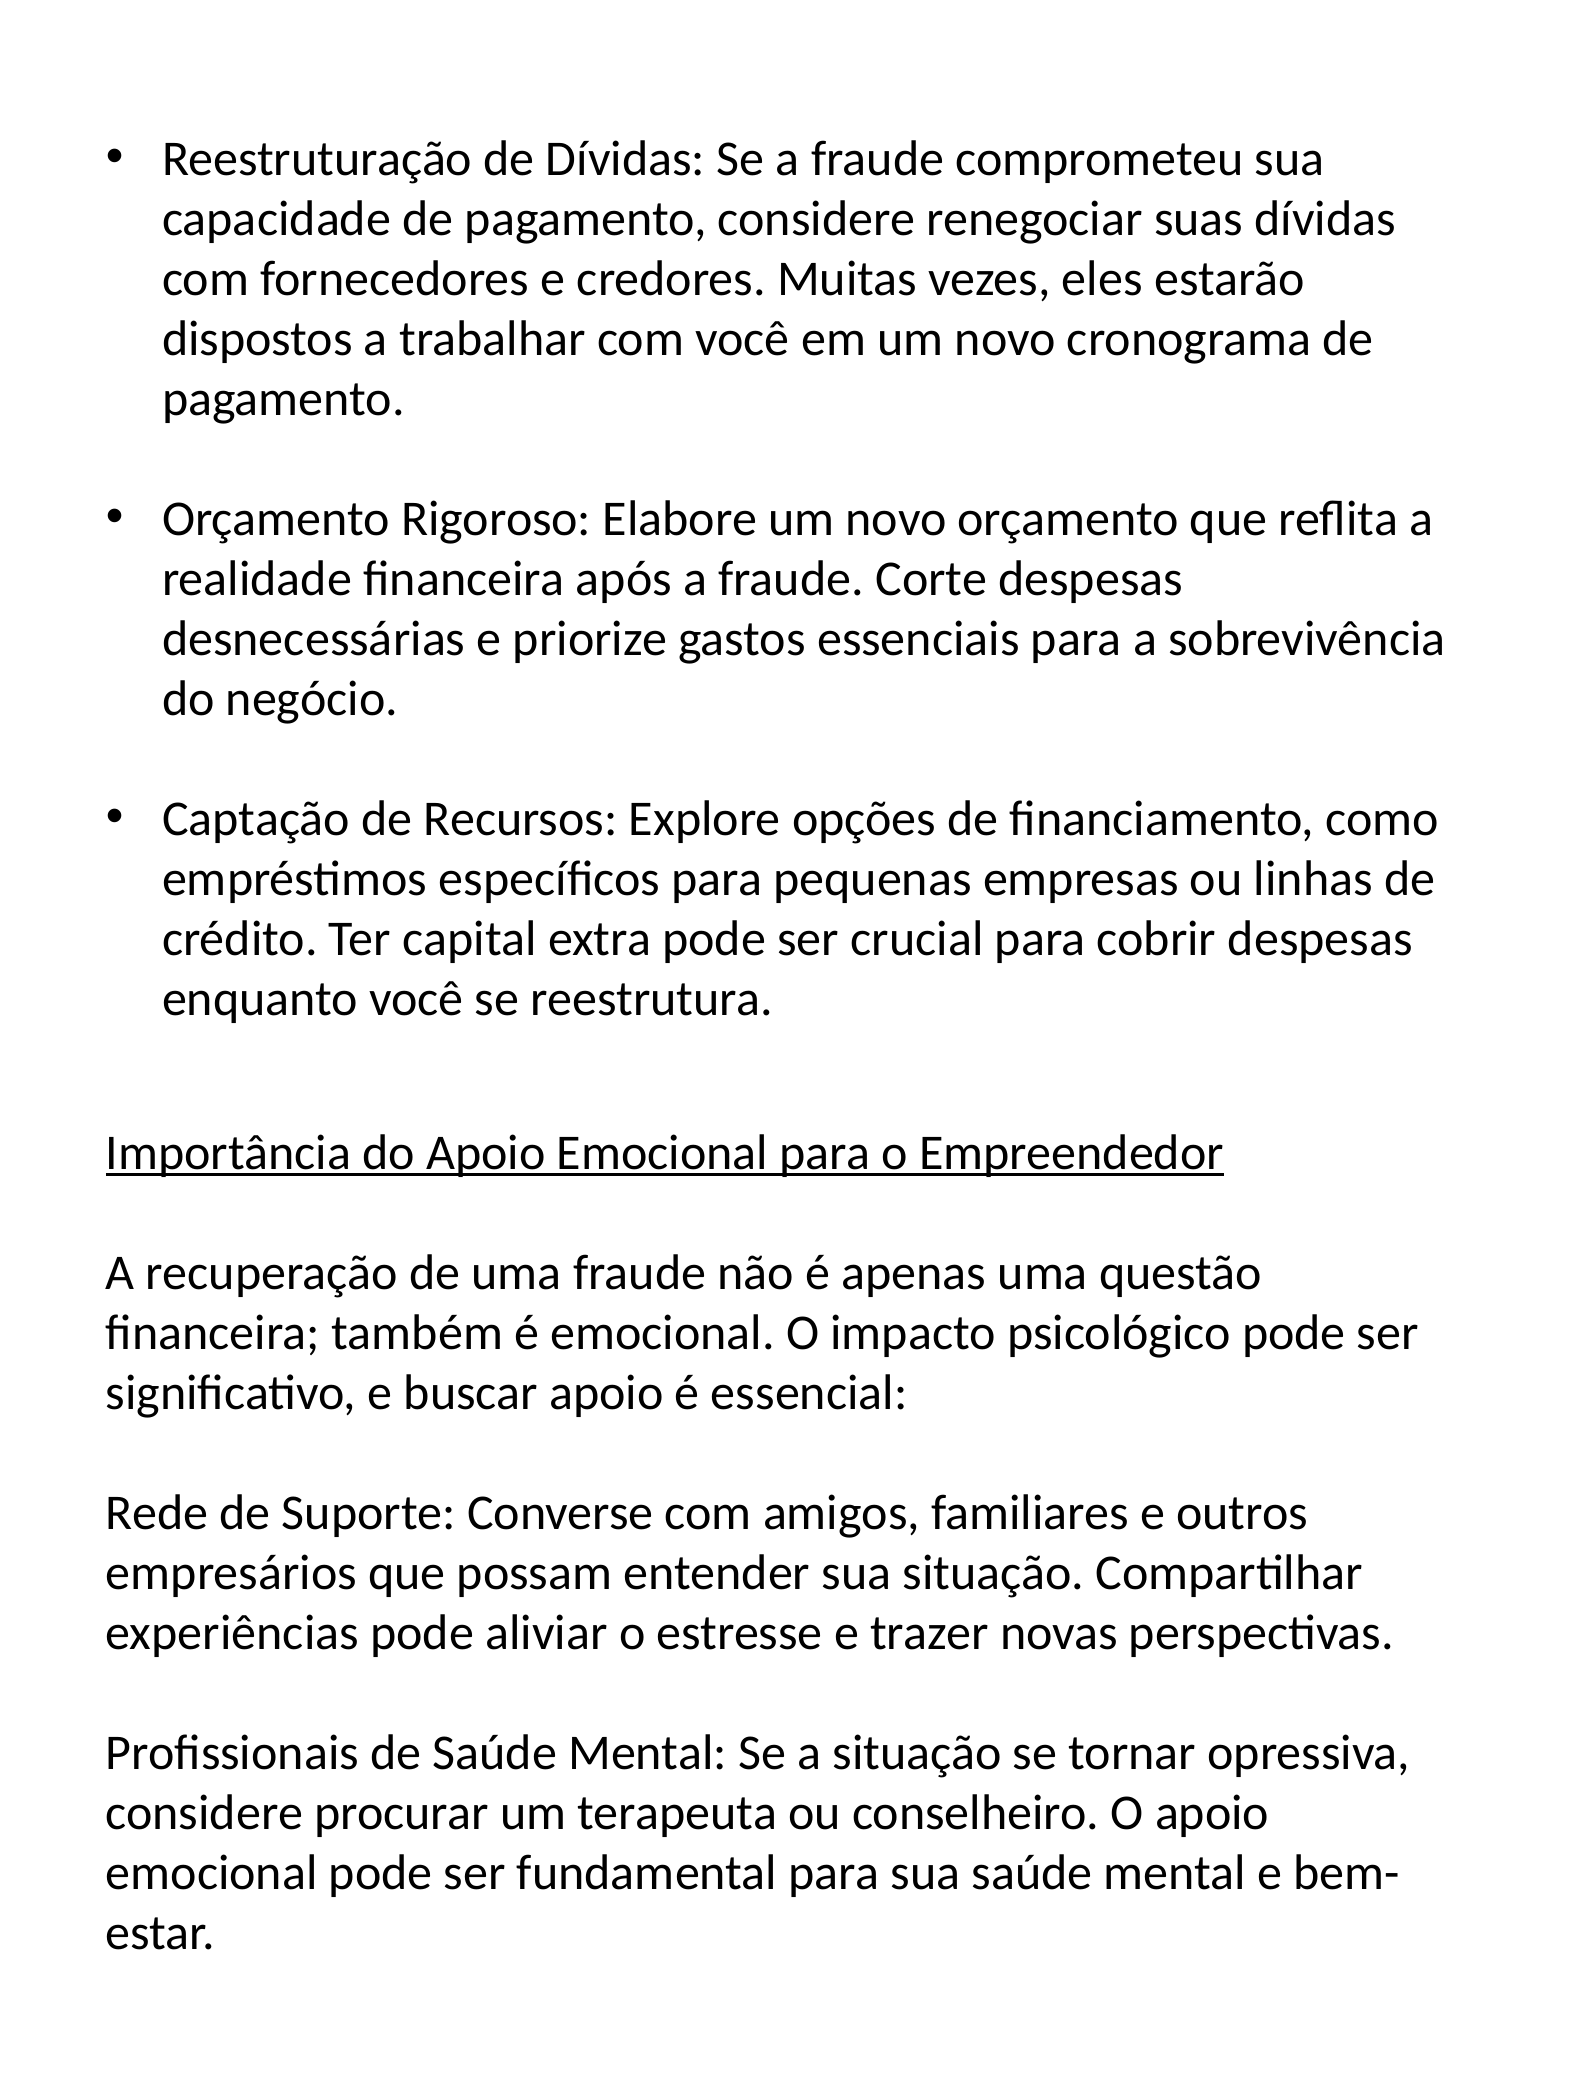

Reestruturação de Dívidas: Se a fraude comprometeu sua capacidade de pagamento, considere renegociar suas dívidas com fornecedores e credores. Muitas vezes, eles estarão dispostos a trabalhar com você em um novo cronograma de pagamento.

Orçamento Rigoroso: Elabore um novo orçamento que reflita a realidade financeira após a fraude. Corte despesas desnecessárias e priorize gastos essenciais para a sobrevivência do negócio.

Captação de Recursos: Explore opções de financiamento, como empréstimos específicos para pequenas empresas ou linhas de crédito. Ter capital extra pode ser crucial para cobrir despesas enquanto você se reestrutura.
Importância do Apoio Emocional para o Empreendedor

A recuperação de uma fraude não é apenas uma questão financeira; também é emocional. O impacto psicológico pode ser significativo, e buscar apoio é essencial:

Rede de Suporte: Converse com amigos, familiares e outros empresários que possam entender sua situação. Compartilhar experiências pode aliviar o estresse e trazer novas perspectivas.

Profissionais de Saúde Mental: Se a situação se tornar opressiva, considere procurar um terapeuta ou conselheiro. O apoio emocional pode ser fundamental para sua saúde mental e bem-estar.